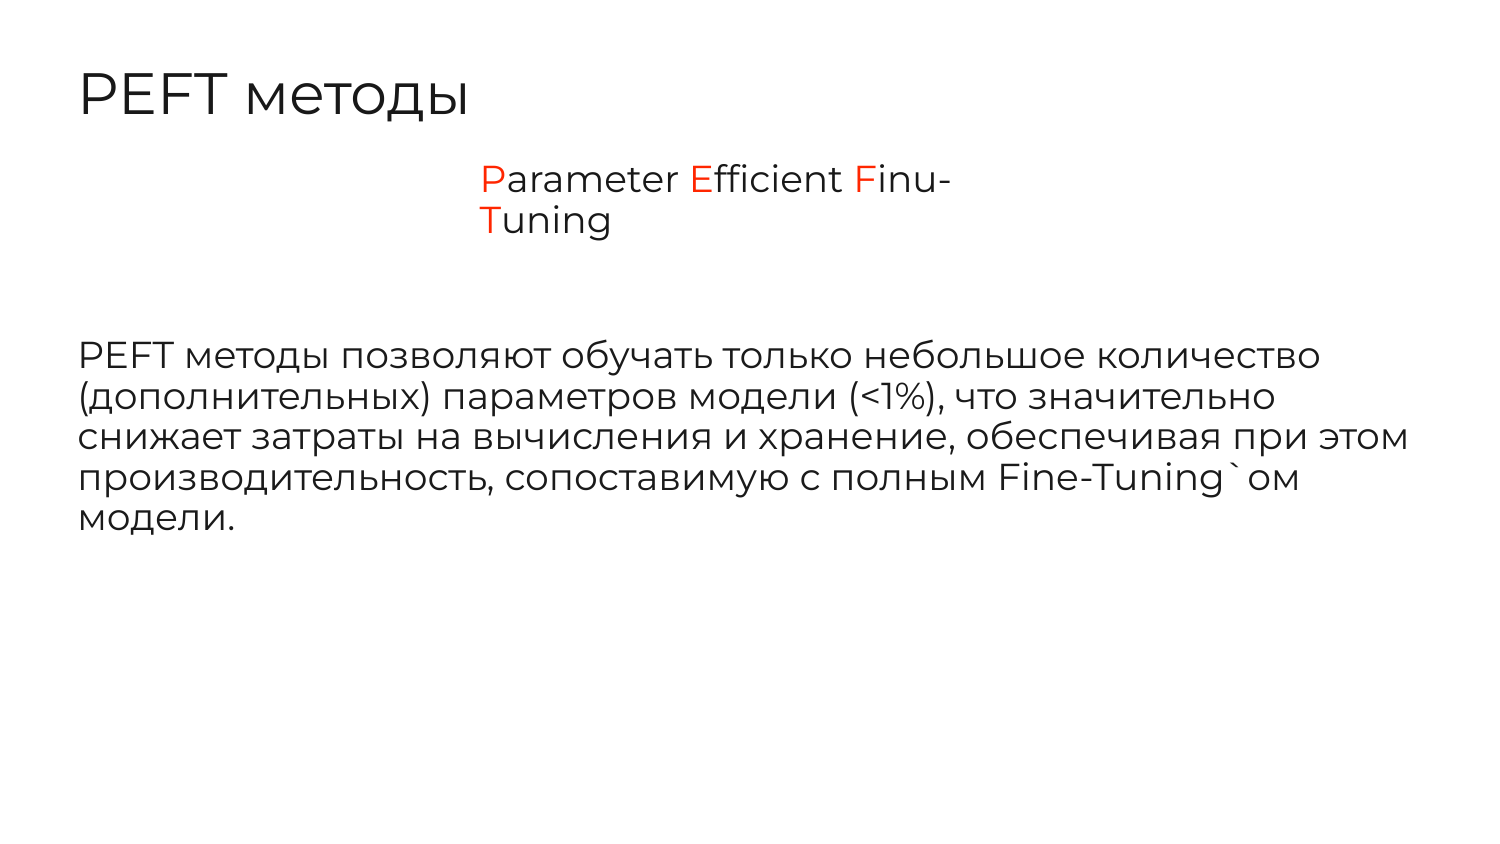

# PEFT методы
Parameter Efficient Finu-Tuning
PEFT методы позволяют обучать только небольшое количество (дополнительных) параметров модели (<1%), что значительно снижает затраты на вычисления и хранение, обеспечивая при этом производительность, сопоставимую с полным Fine-Tuning`ом модели.